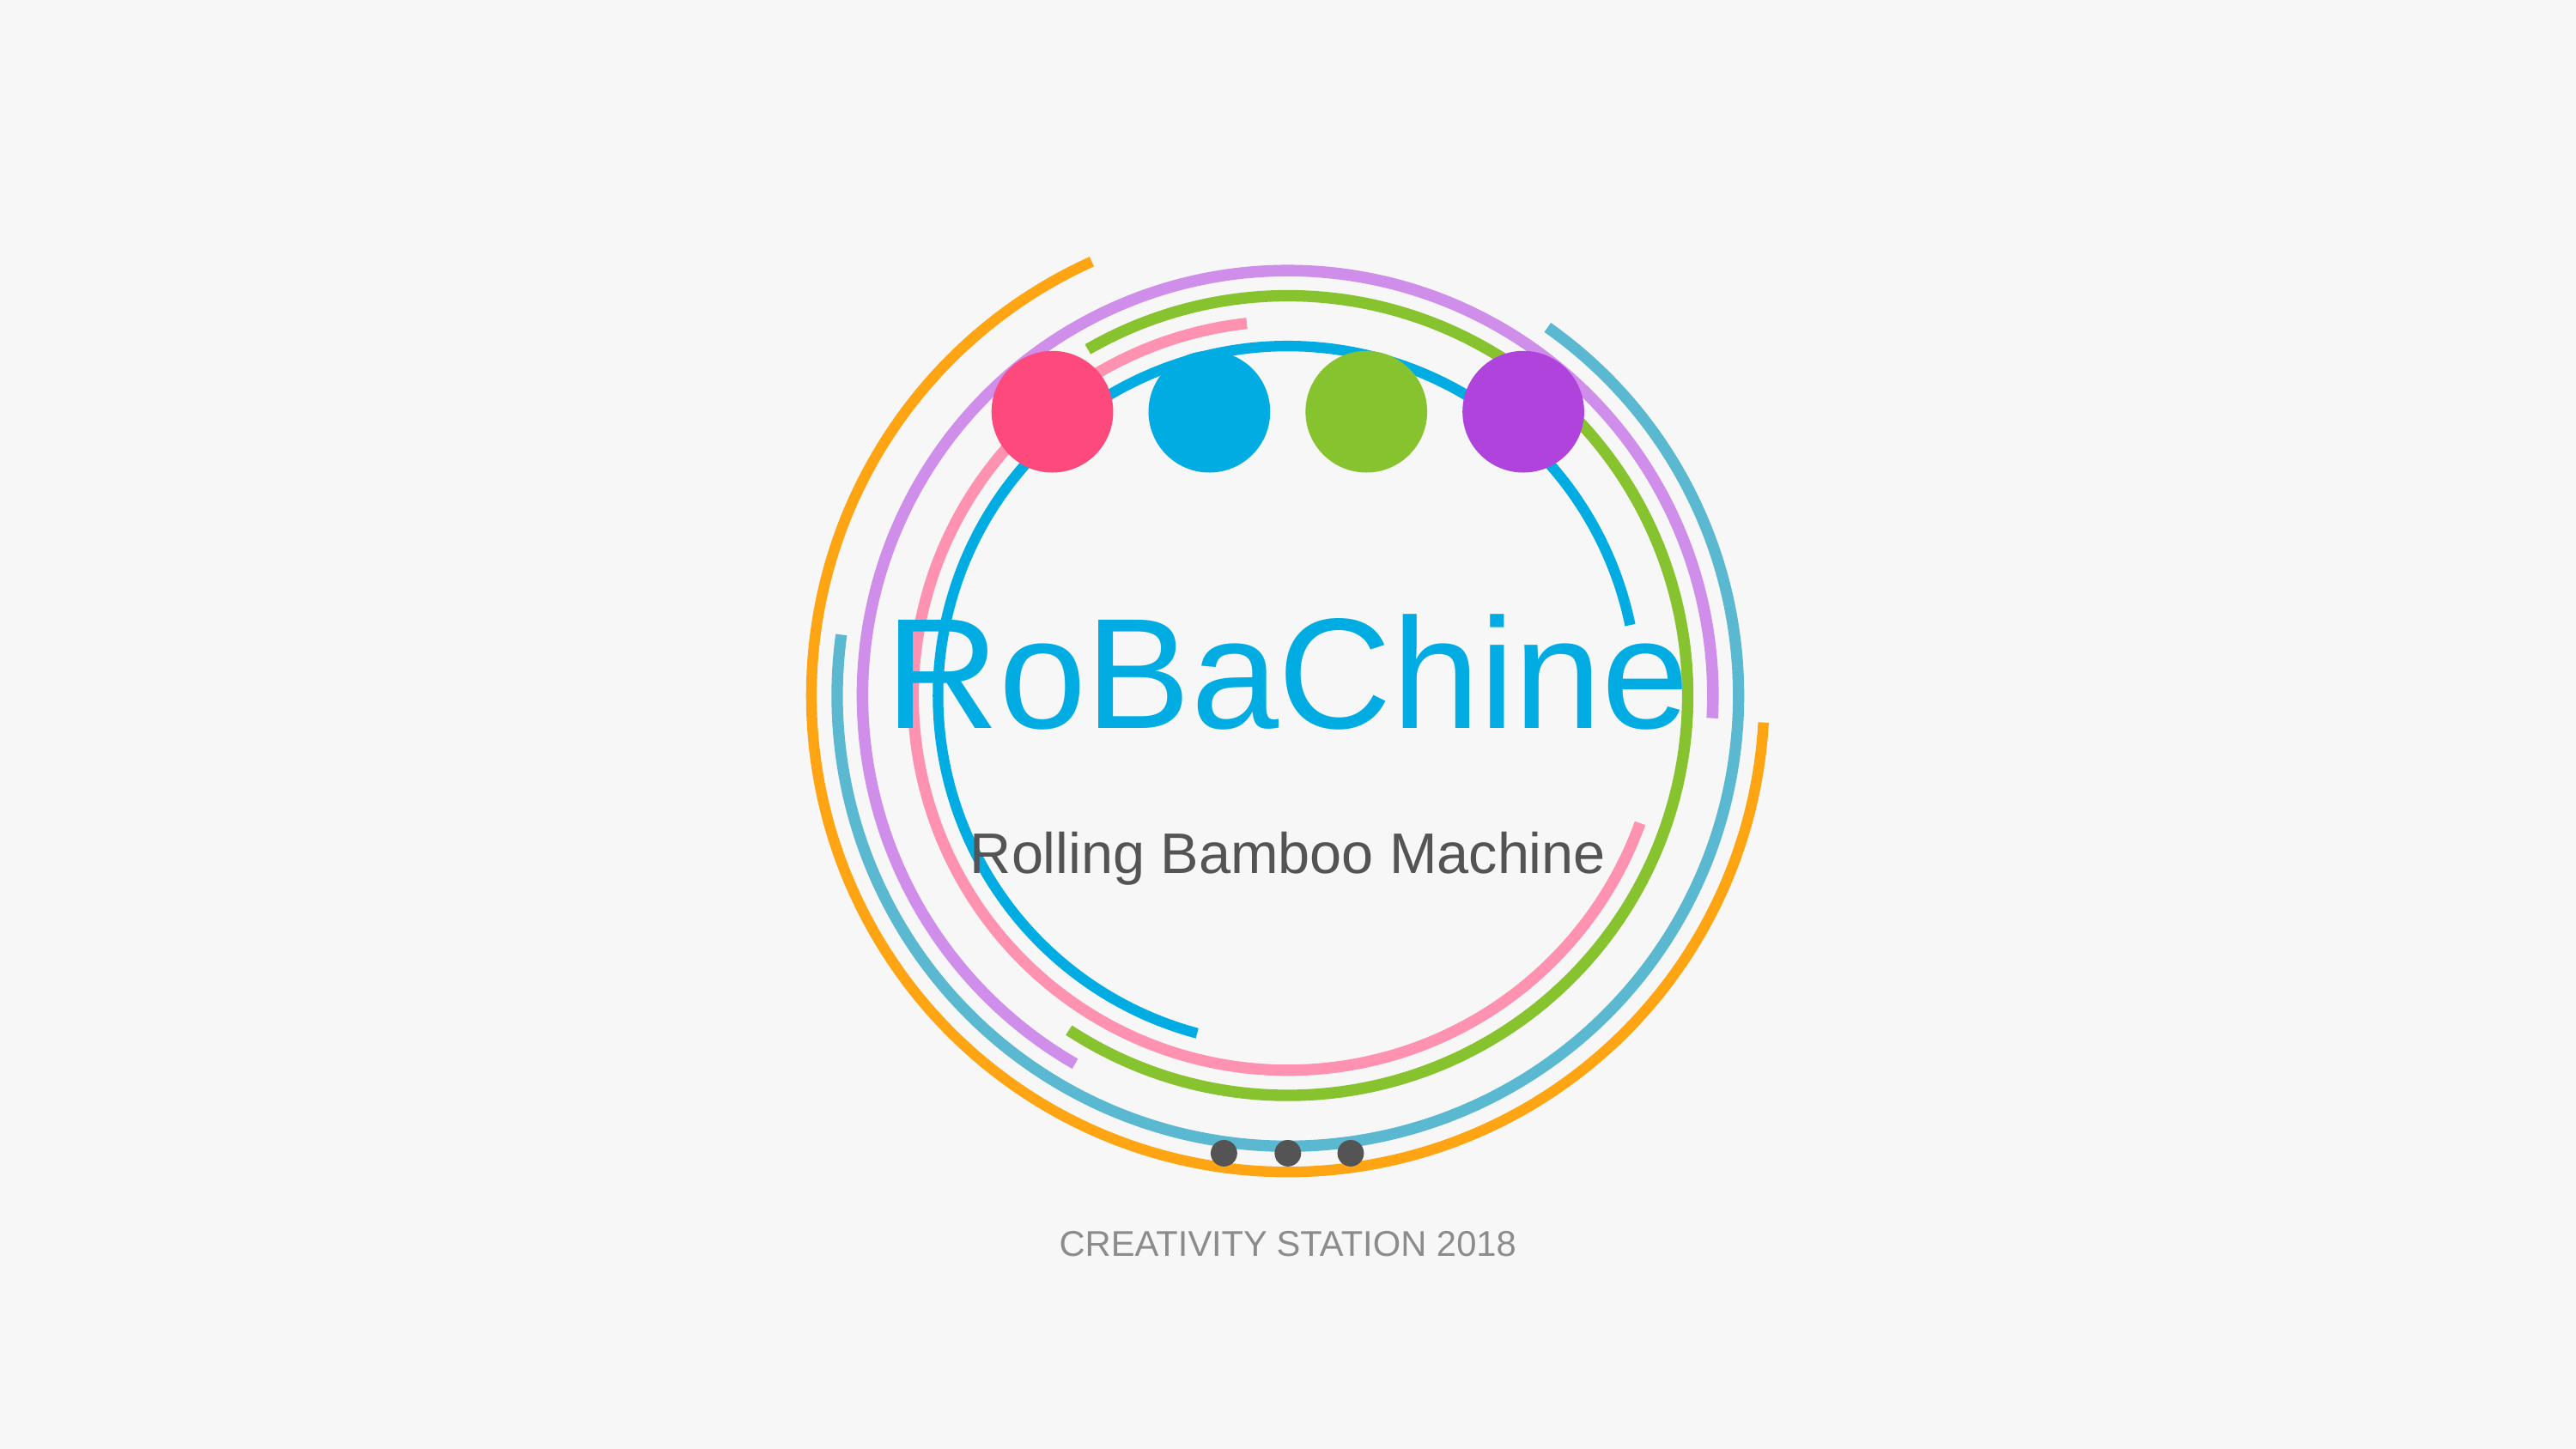

# RoBaChine
Rolling Bamboo Machine
CREATIVITY STATION 2018